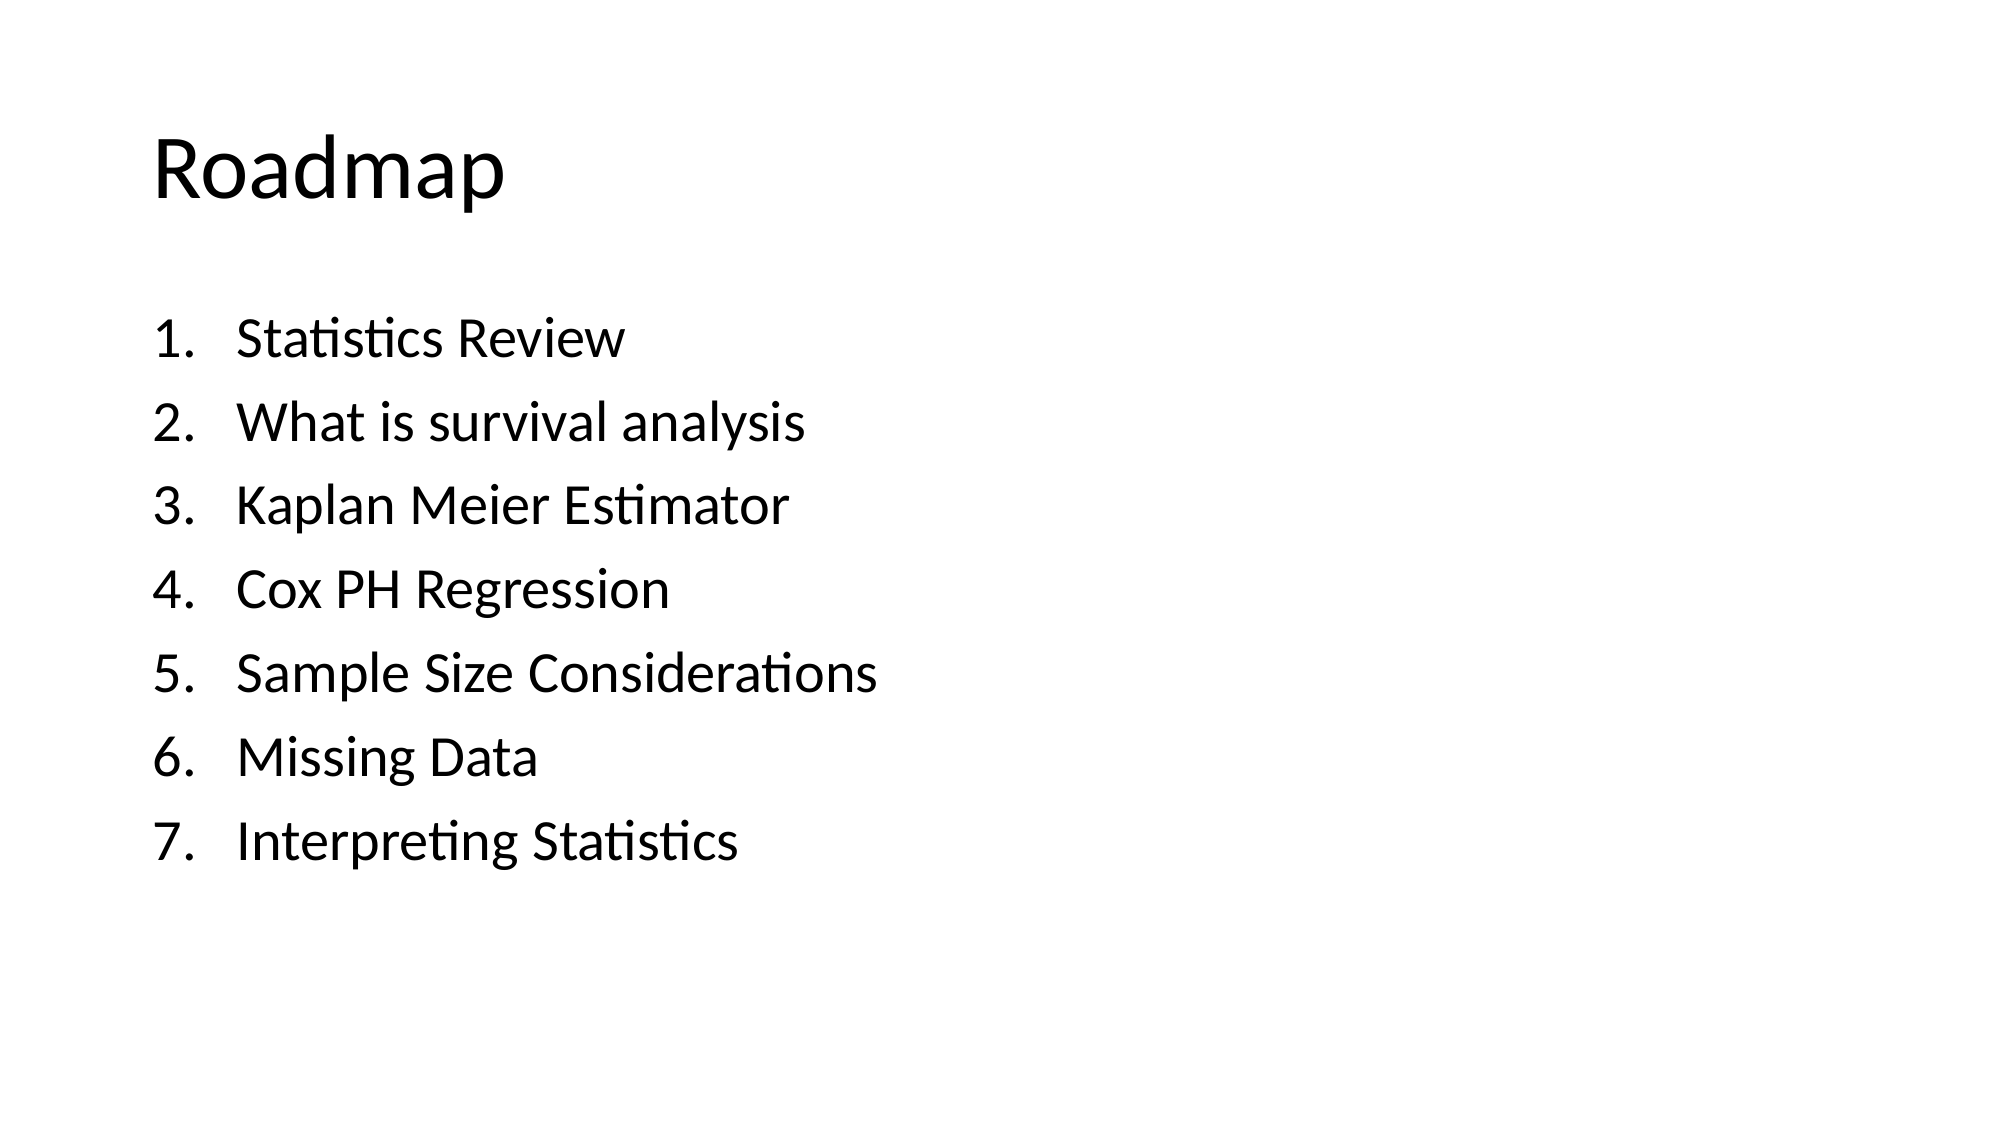

# Roadmap
Statistics Review
What is survival analysis
Kaplan Meier Estimator
Cox PH Regression
Sample Size Considerations
Missing Data
Interpreting Statistics